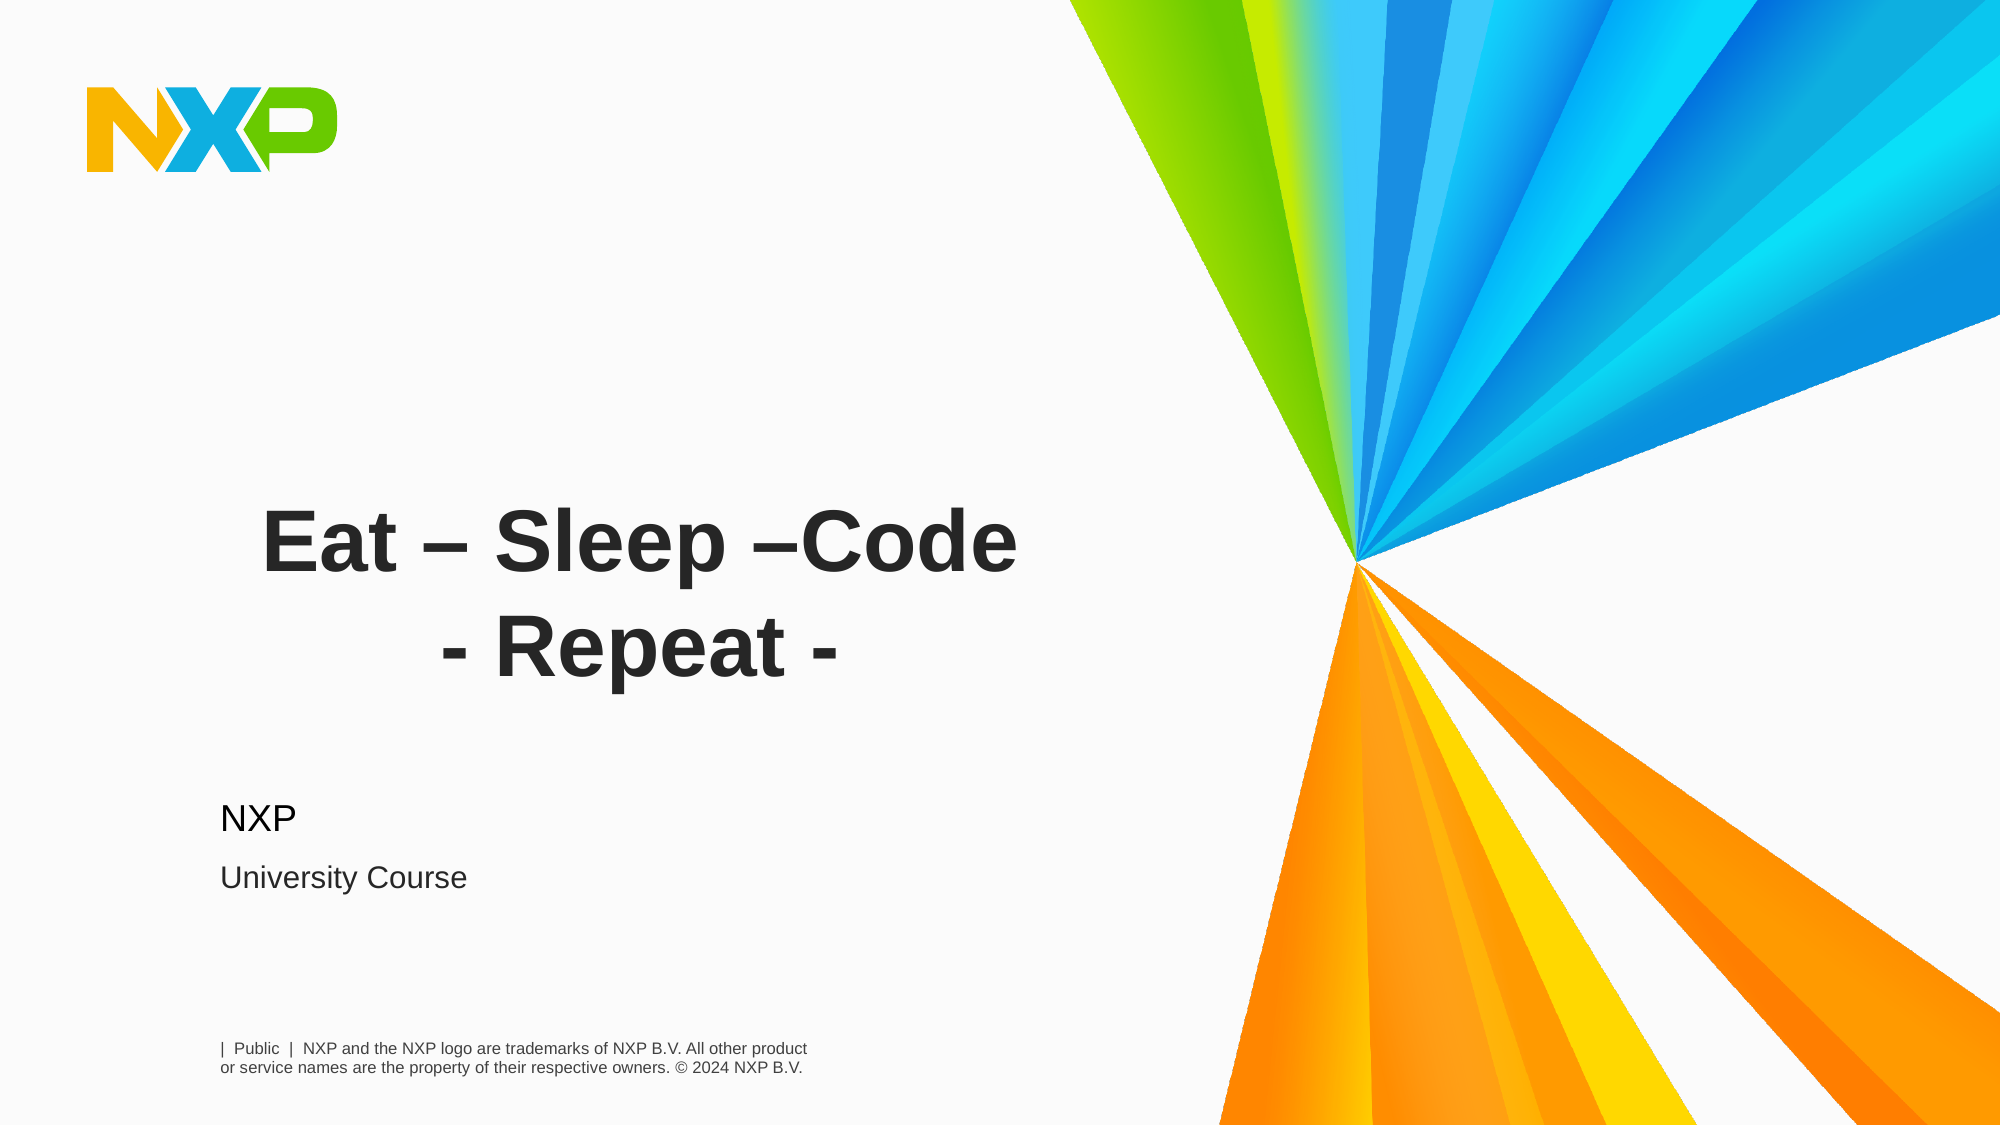

# Eat – Sleep –Code - Repeat -
NXP
University Course